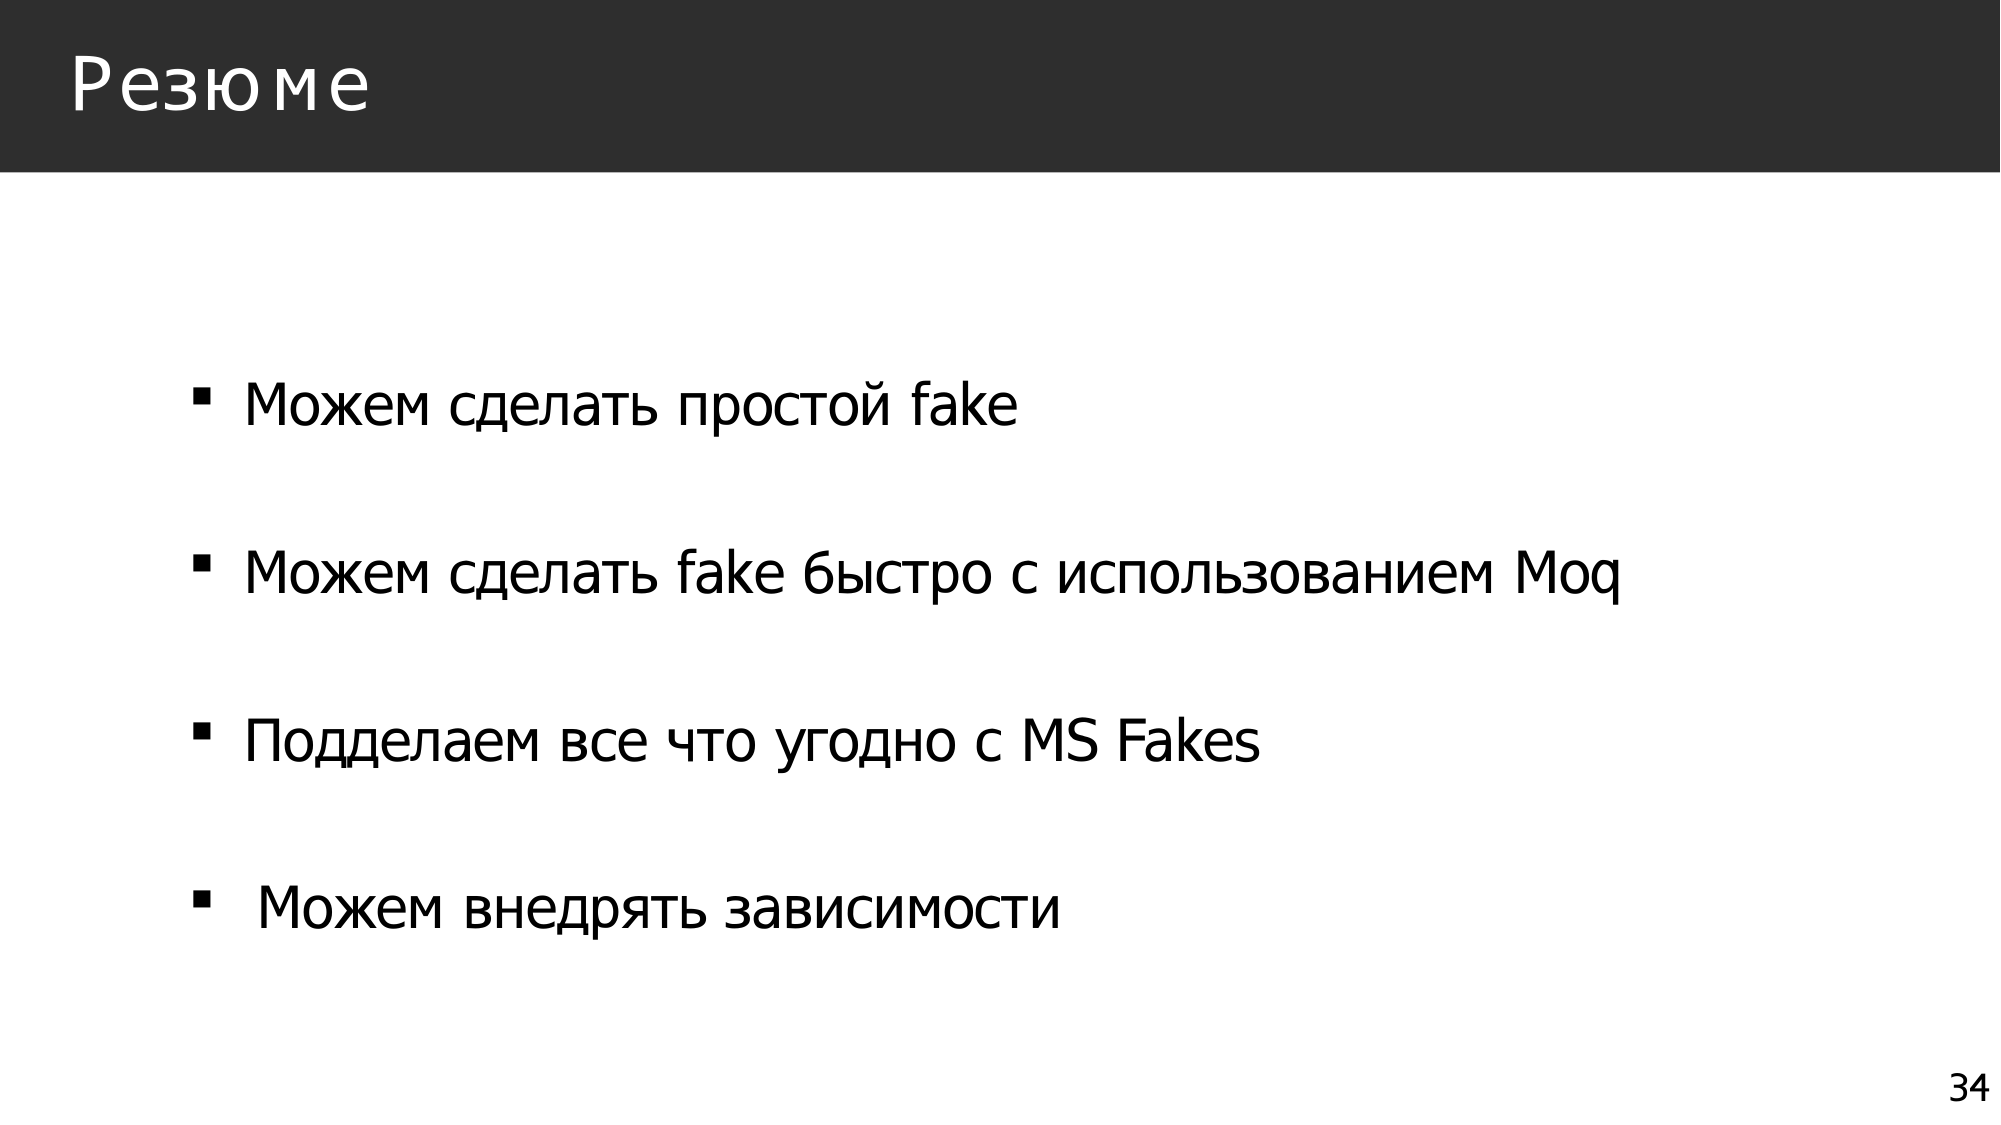

# Резюме
 Можем сделать простой fake

 Можем сделать fake быстро с использованием Moq

 Подделаем все что угодно с MS Fakes

 Можем внедрять зависимости

34